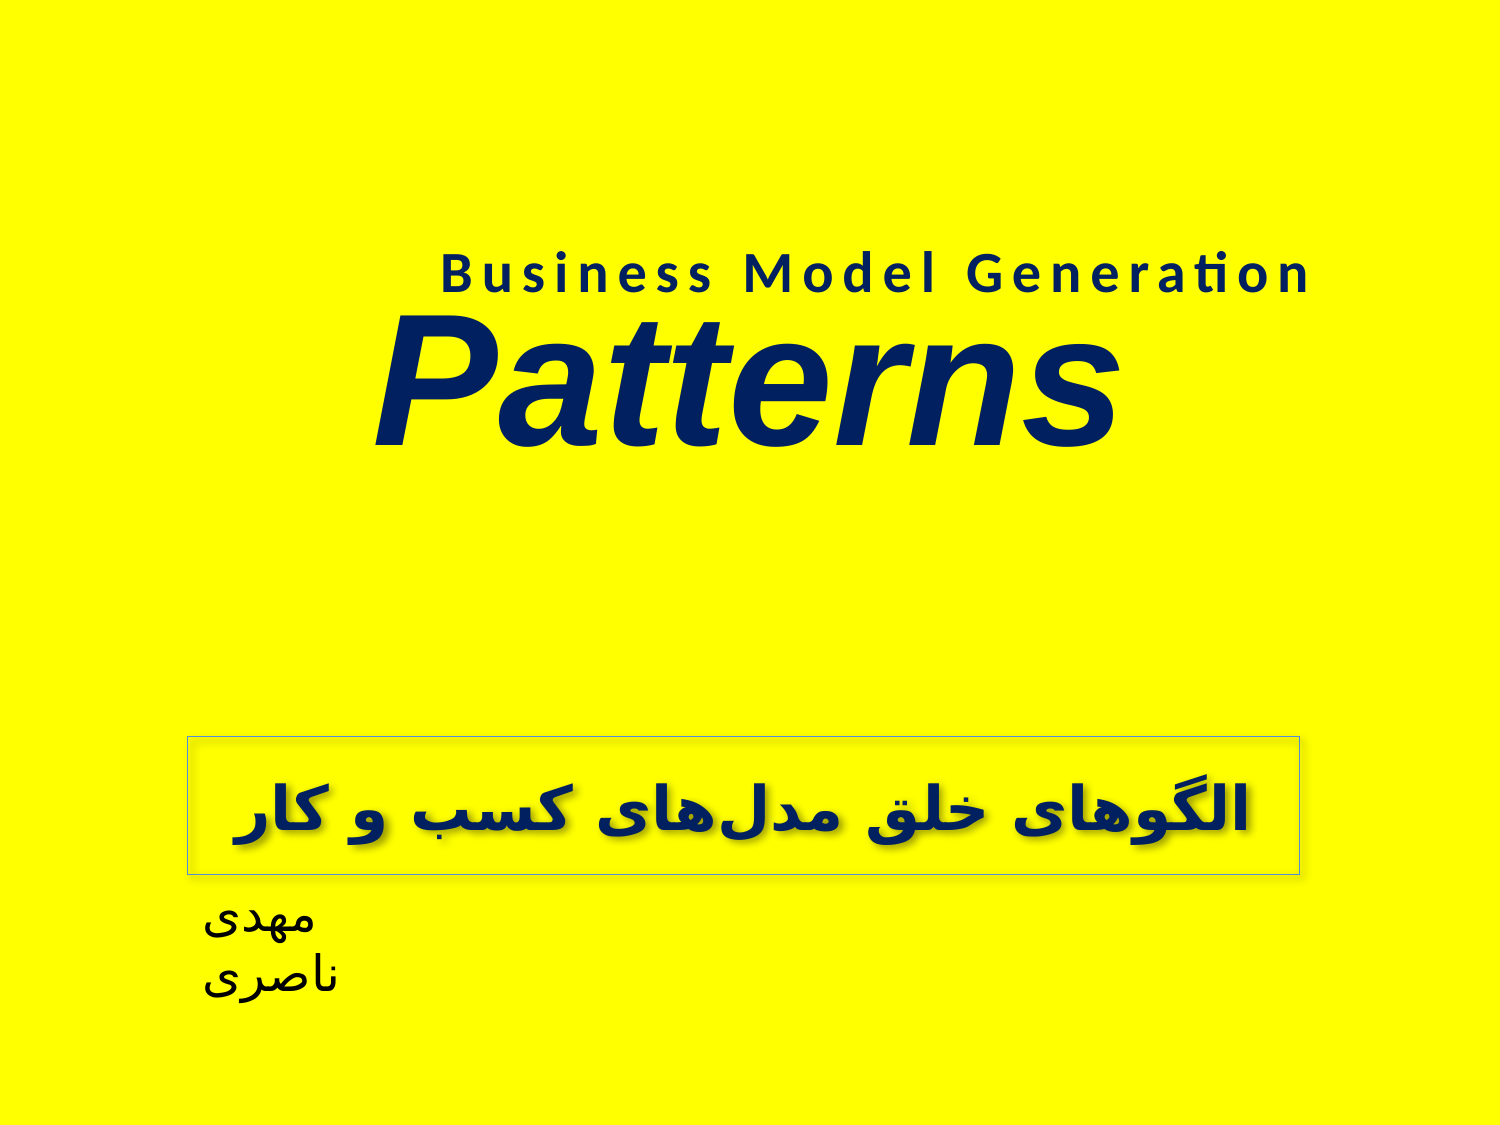

Business Model Generation
# Patterns
الگوهای خلق مدل‌های کسب و کار
مهدی ناصری